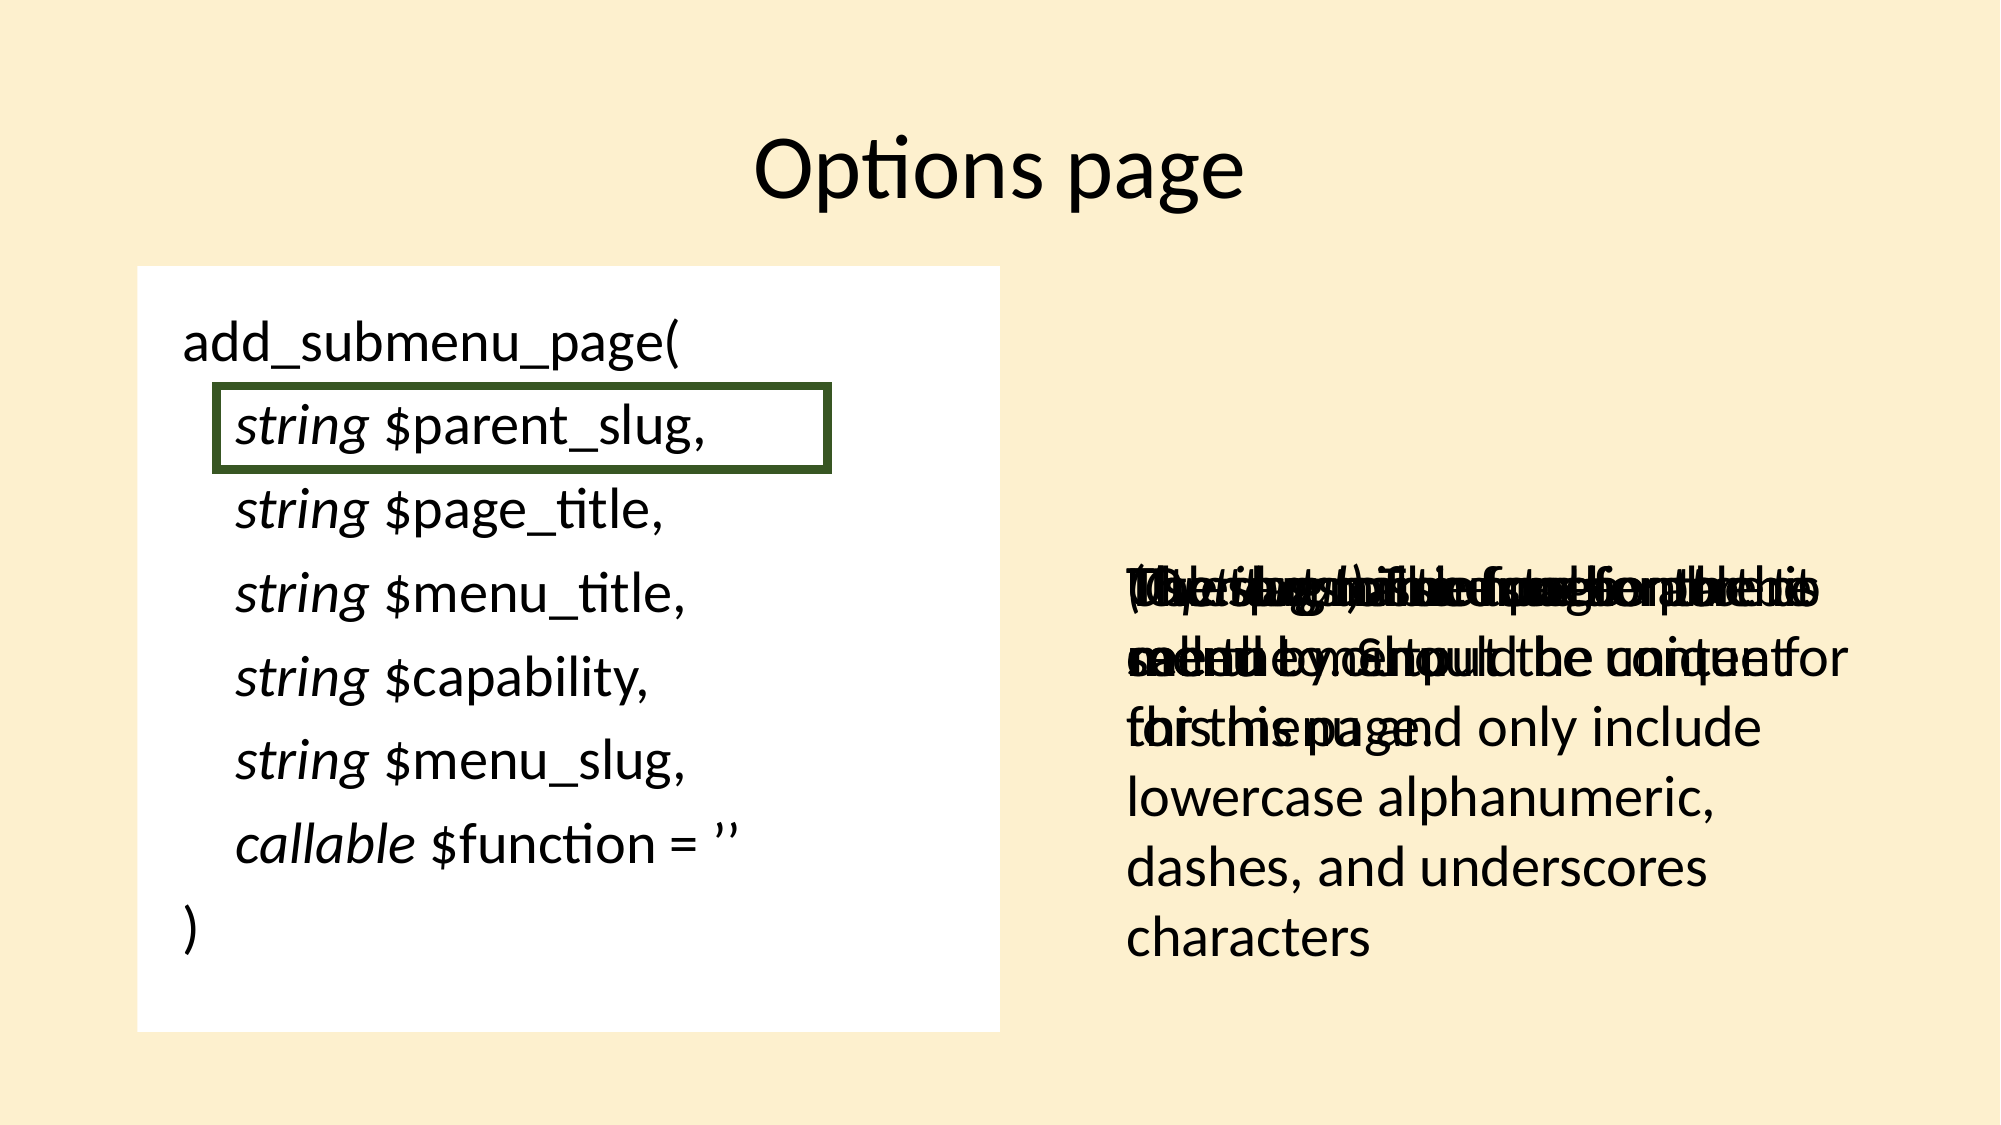

# Options page
add_submenu_page(
    string $parent_slug,
    string $page_title,
    string $menu_title,
    string $capability,
    string $menu_slug,
    callable $function = ’’
)

(Optional) The function to be called to output the content for this page.
The slug name to refer to this menu by. Should be unique for this menu and only include lowercase alphanumeric, dashes, and underscores characters
User permission to be able to see the menu
Title tags of the page
The text to be used for the menu
The slug name for the parent menu